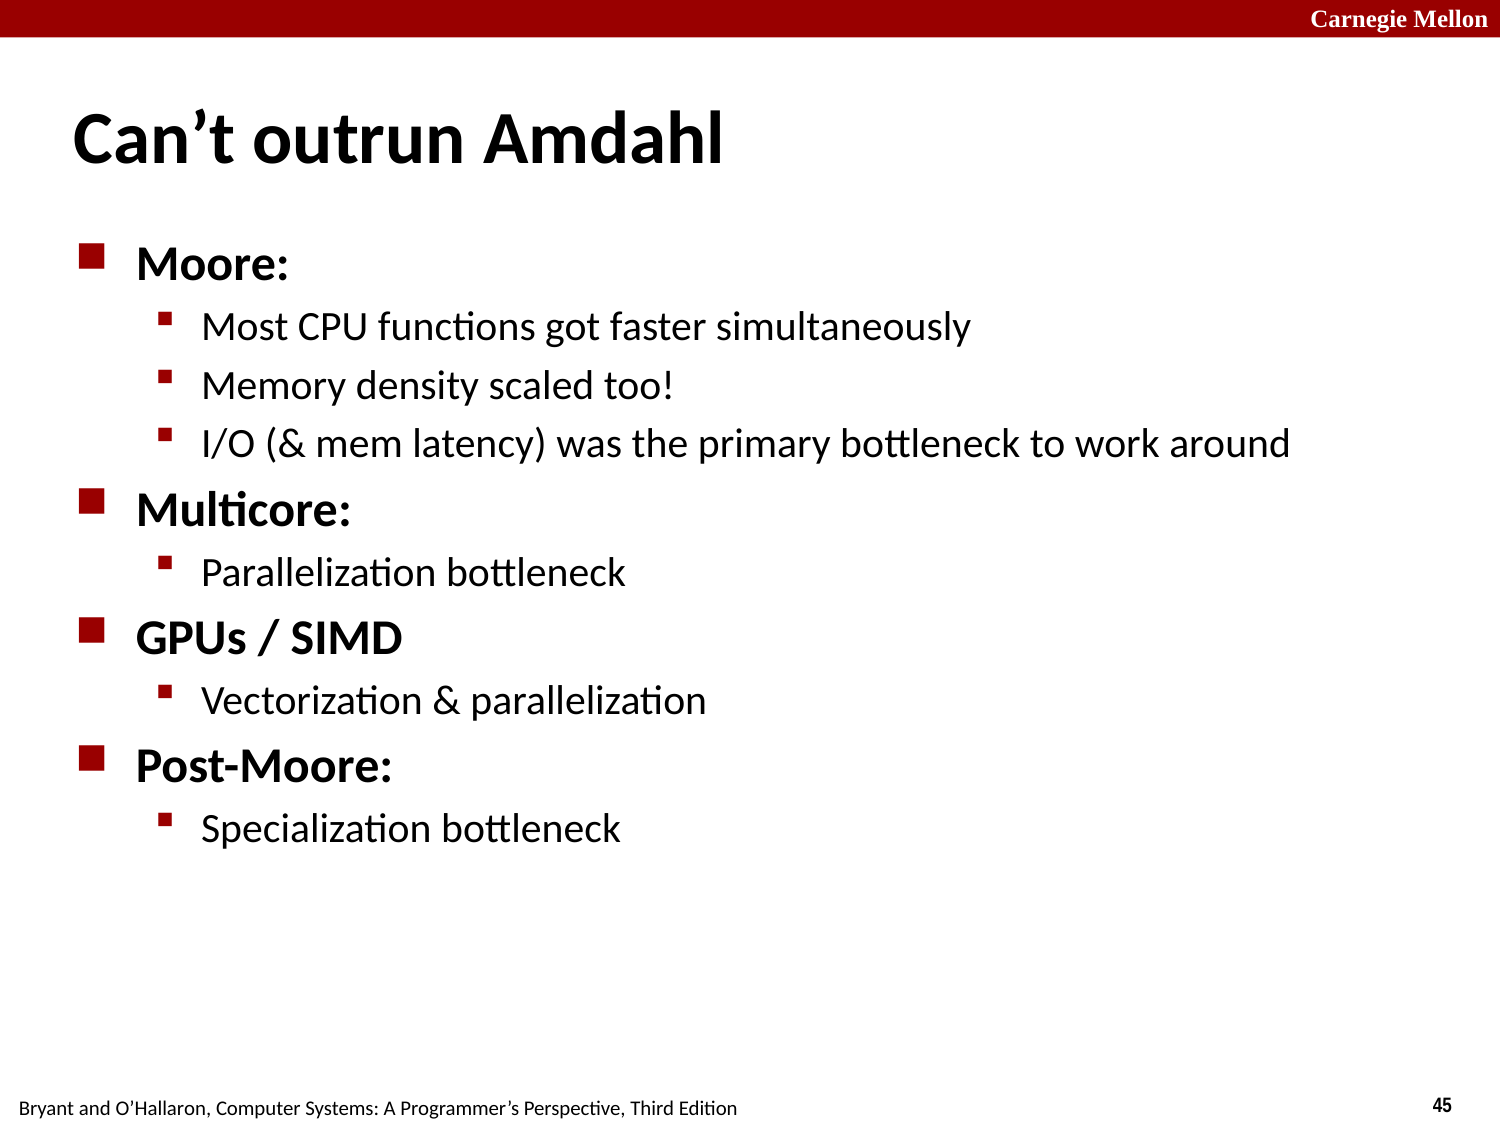

# Can’t outrun Amdahl
Moore:
Most CPU functions got faster simultaneously
Memory density scaled too!
I/O (& mem latency) was the primary bottleneck to work around
Multicore:
Parallelization bottleneck
GPUs / SIMD
Vectorization & parallelization
Post-Moore:
Specialization bottleneck